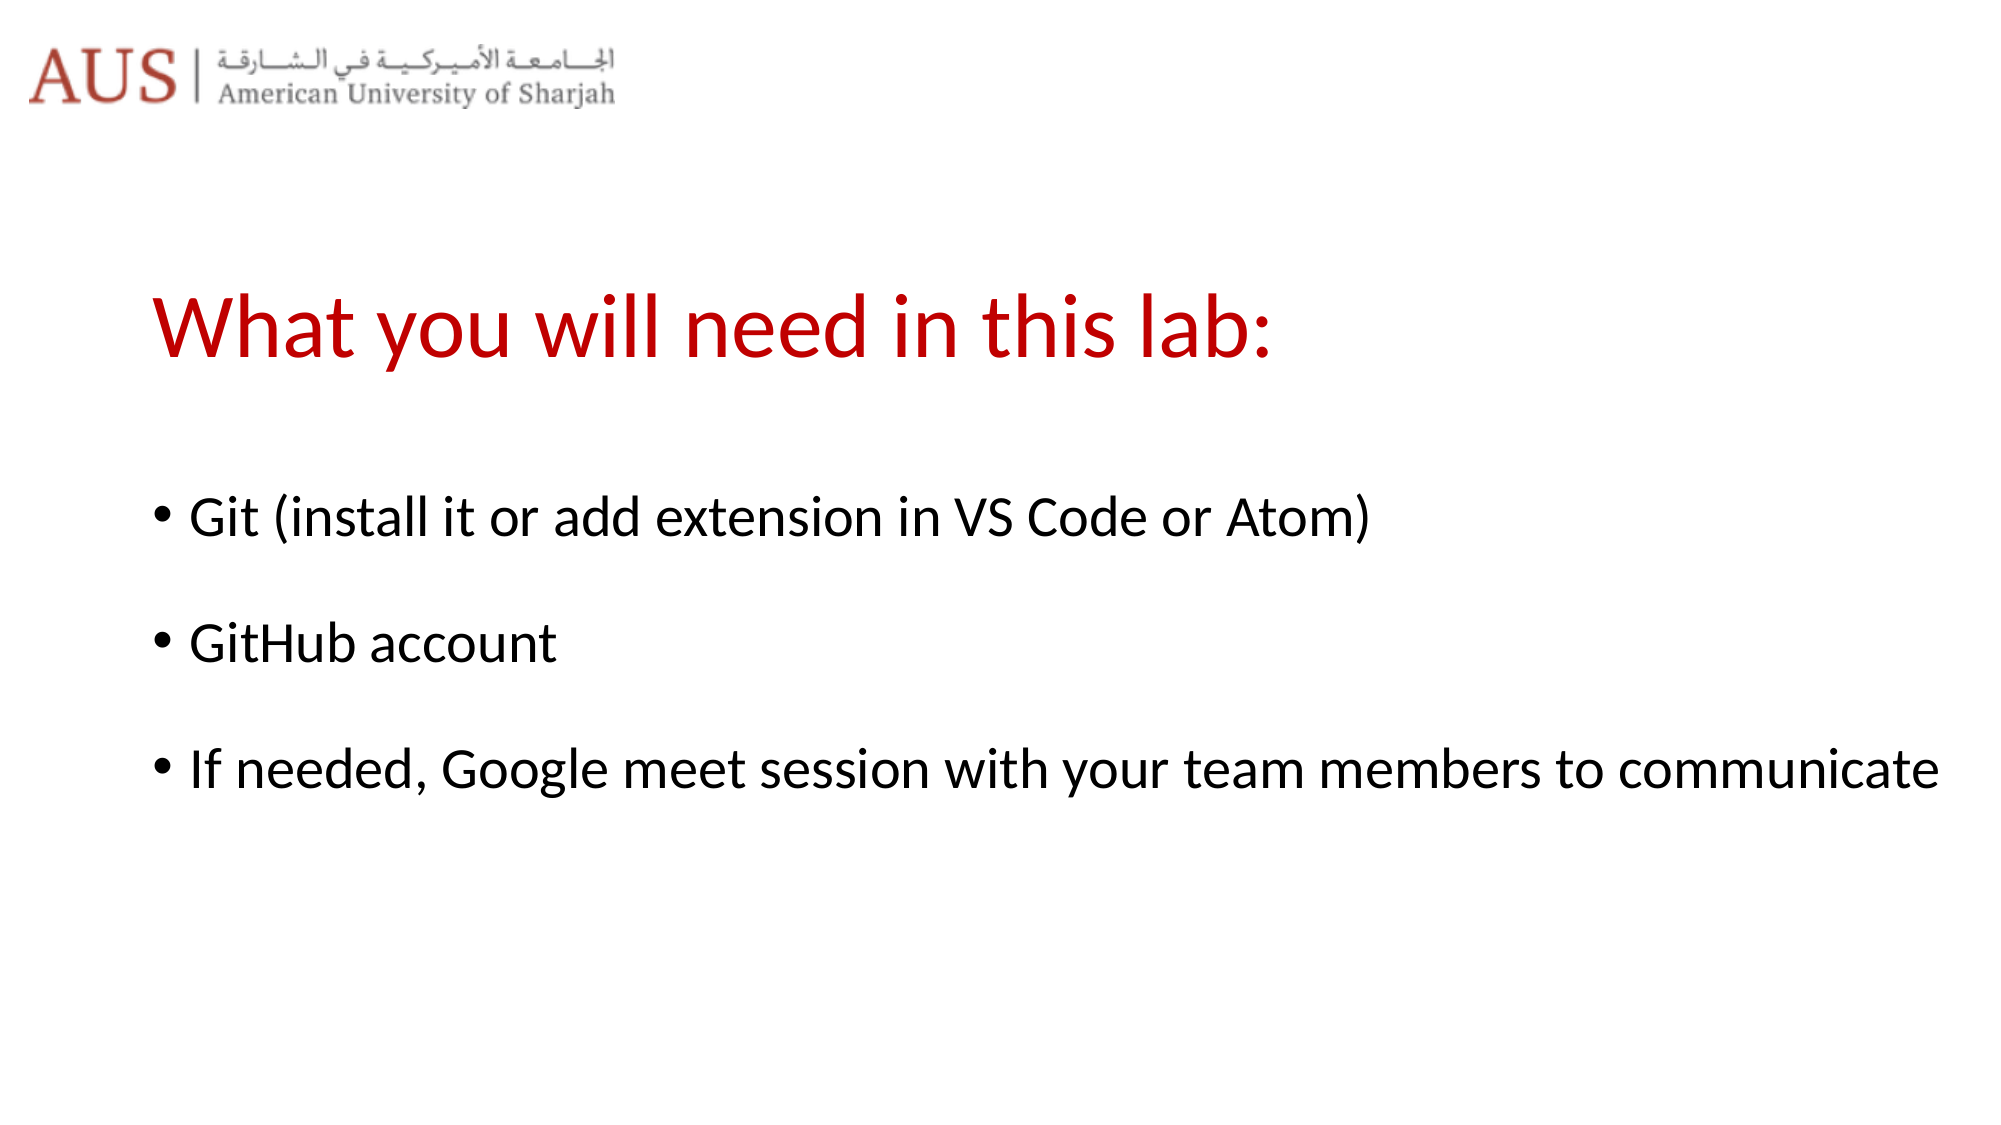

# What you will need in this lab:
Git (install it or add extension in VS Code or Atom)
GitHub account
If needed, Google meet session with your team members to communicate